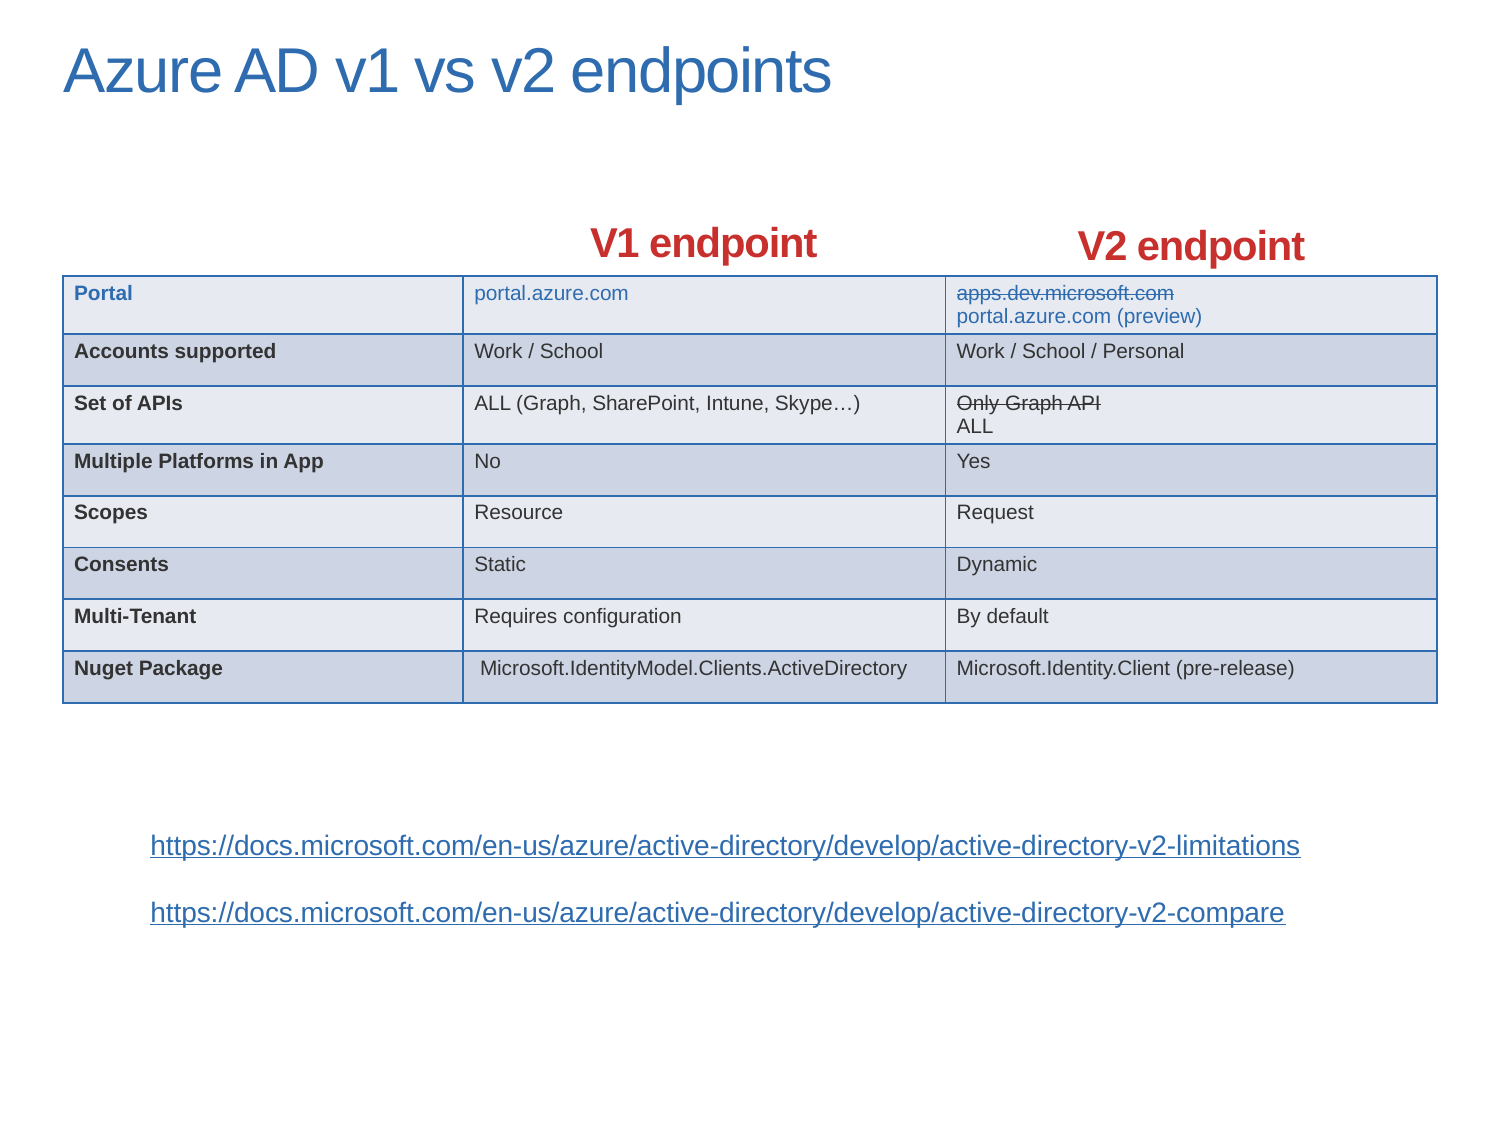

# Azure AD v1 vs v2 endpoints
V1 endpoint
V2 endpoint
| Portal | portal.azure.com | apps.dev.microsoft.com portal.azure.com (preview) |
| --- | --- | --- |
| Accounts supported | Work / School | Work / School / Personal |
| Set of APIs | ALL (Graph, SharePoint, Intune, Skype…) | Only Graph API ALL |
| Multiple Platforms in App | No | Yes |
| Scopes | Resource | Request |
| Consents | Static | Dynamic |
| Multi-Tenant | Requires configuration | By default |
| Nuget Package | Microsoft.IdentityModel.Clients.ActiveDirectory | Microsoft.Identity.Client (pre-release) |
https://docs.microsoft.com/en-us/azure/active-directory/develop/active-directory-v2-limitations
https://docs.microsoft.com/en-us/azure/active-directory/develop/active-directory-v2-compare